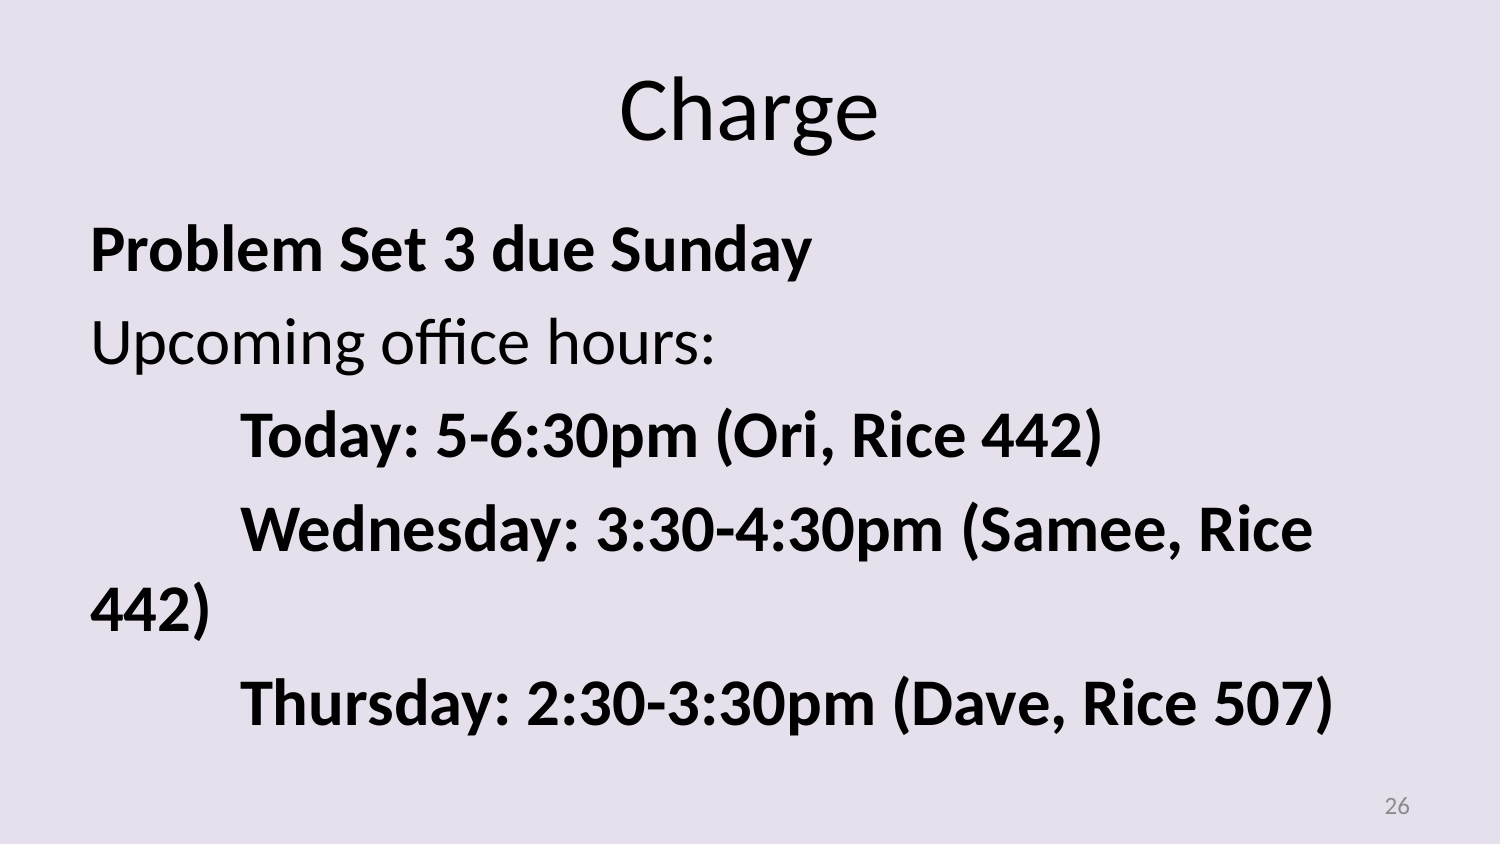

# Charge
Problem Set 3 due Sunday
Upcoming office hours:
	Today: 5-6:30pm (Ori, Rice 442)
	Wednesday: 3:30-4:30pm (Samee, Rice 442)
	Thursday: 2:30-3:30pm (Dave, Rice 507)
26